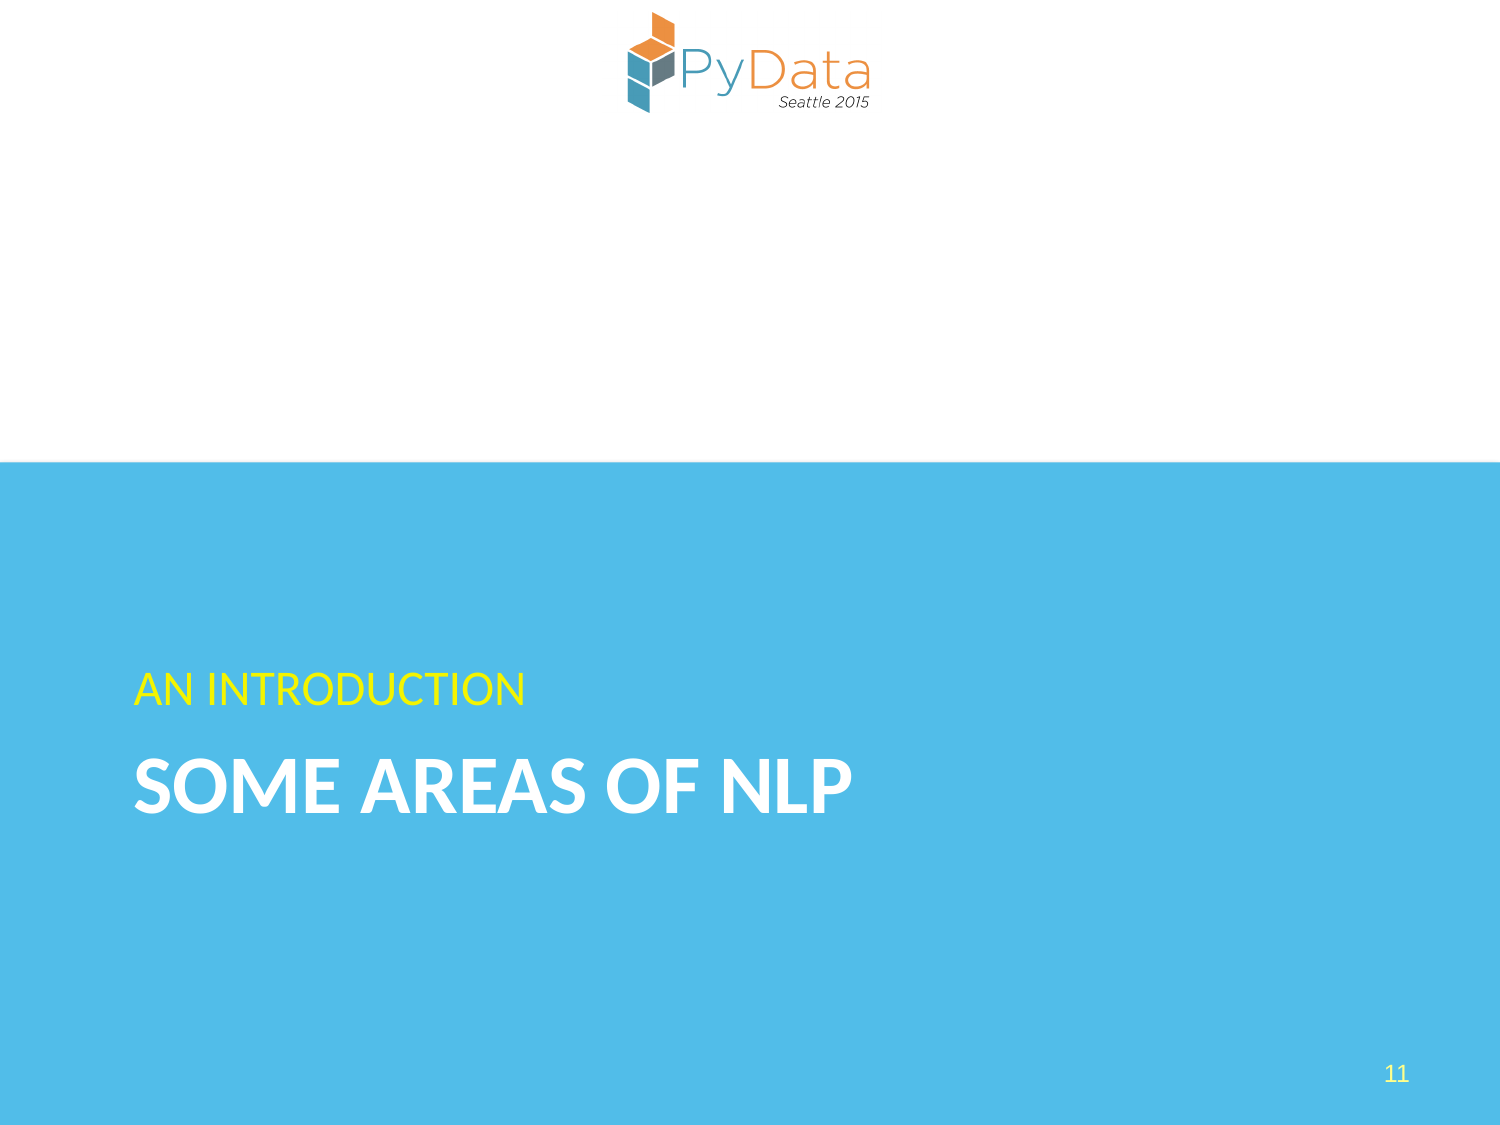

An Introduction
# Some Areas of NLP
11